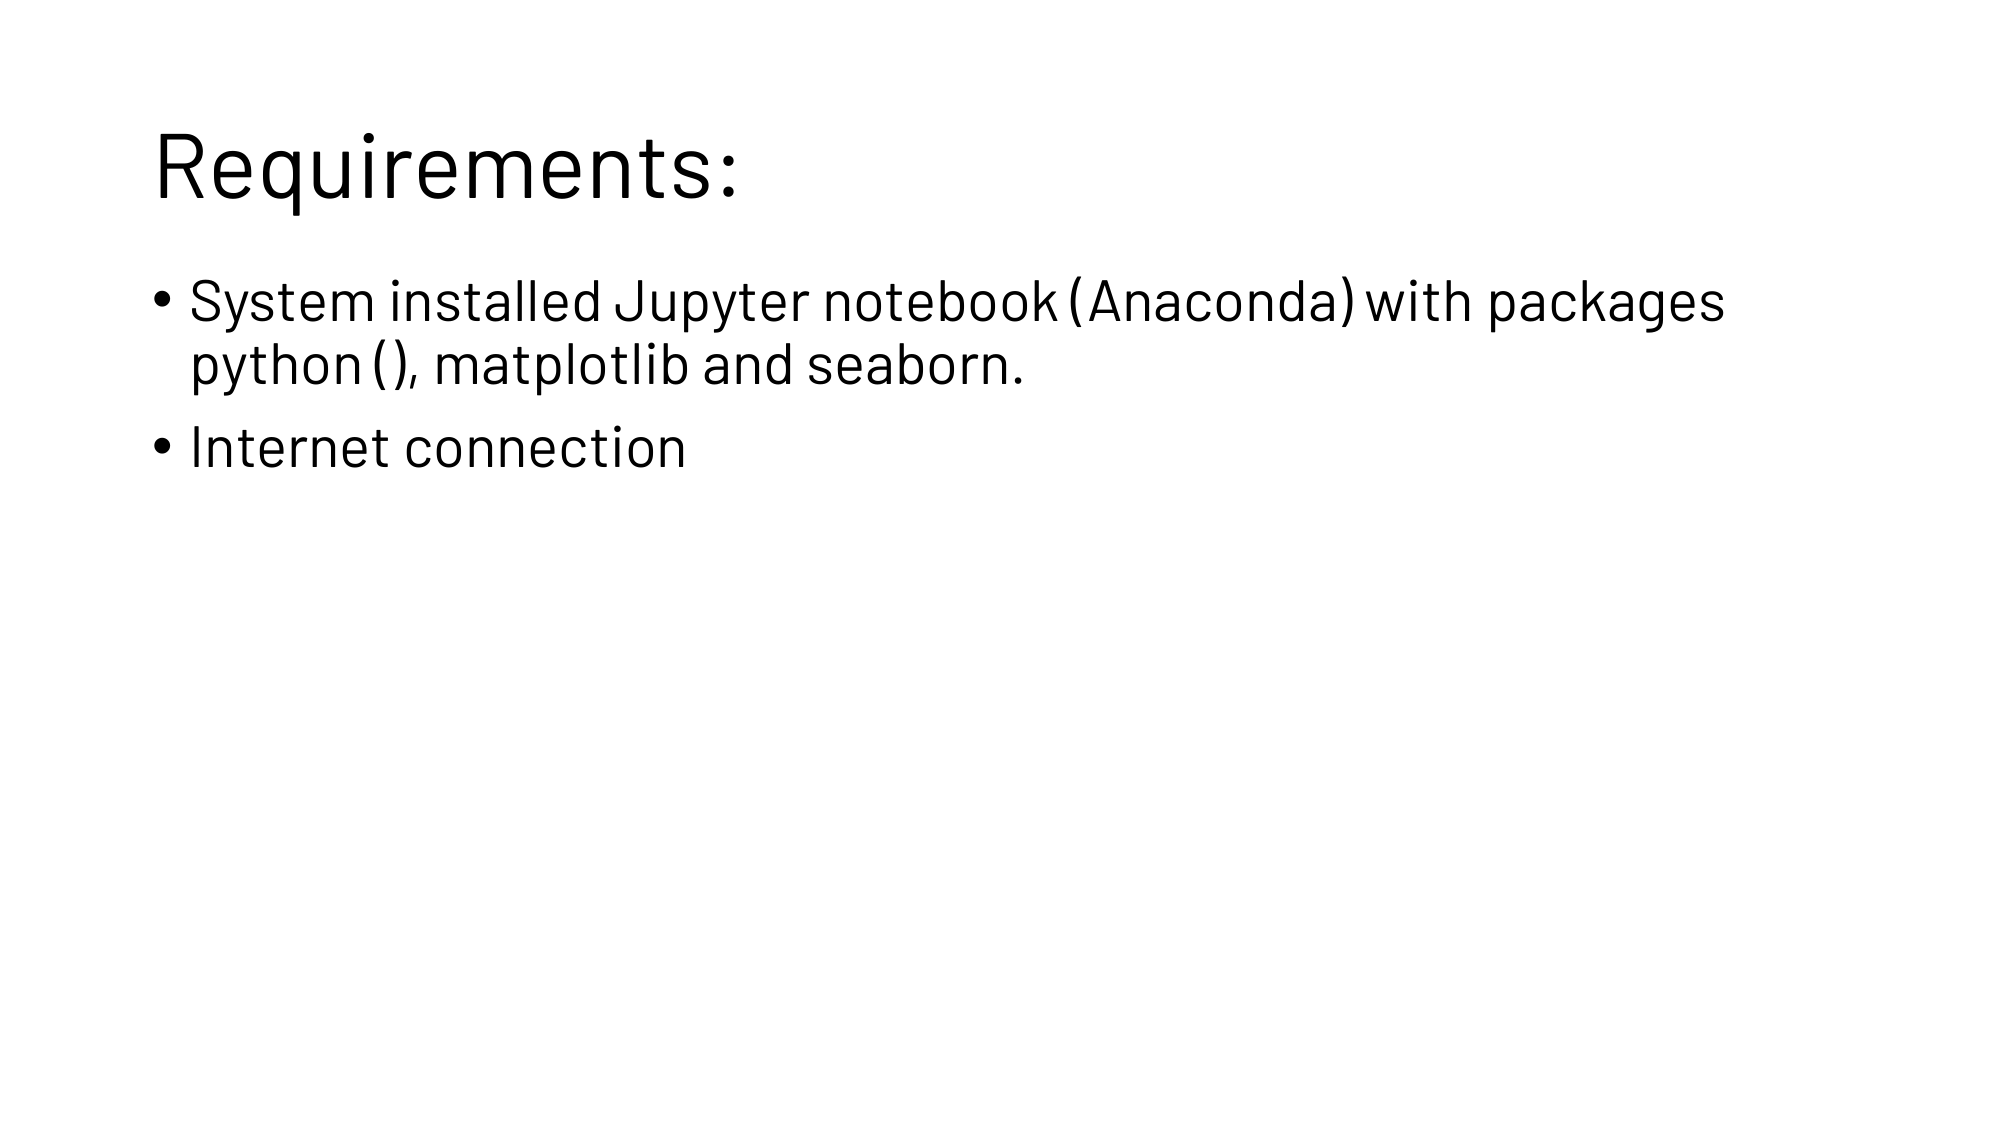

# Requirements:
System installed Jupyter notebook (Anaconda) with packages python (), matplotlib and seaborn.
Internet connection